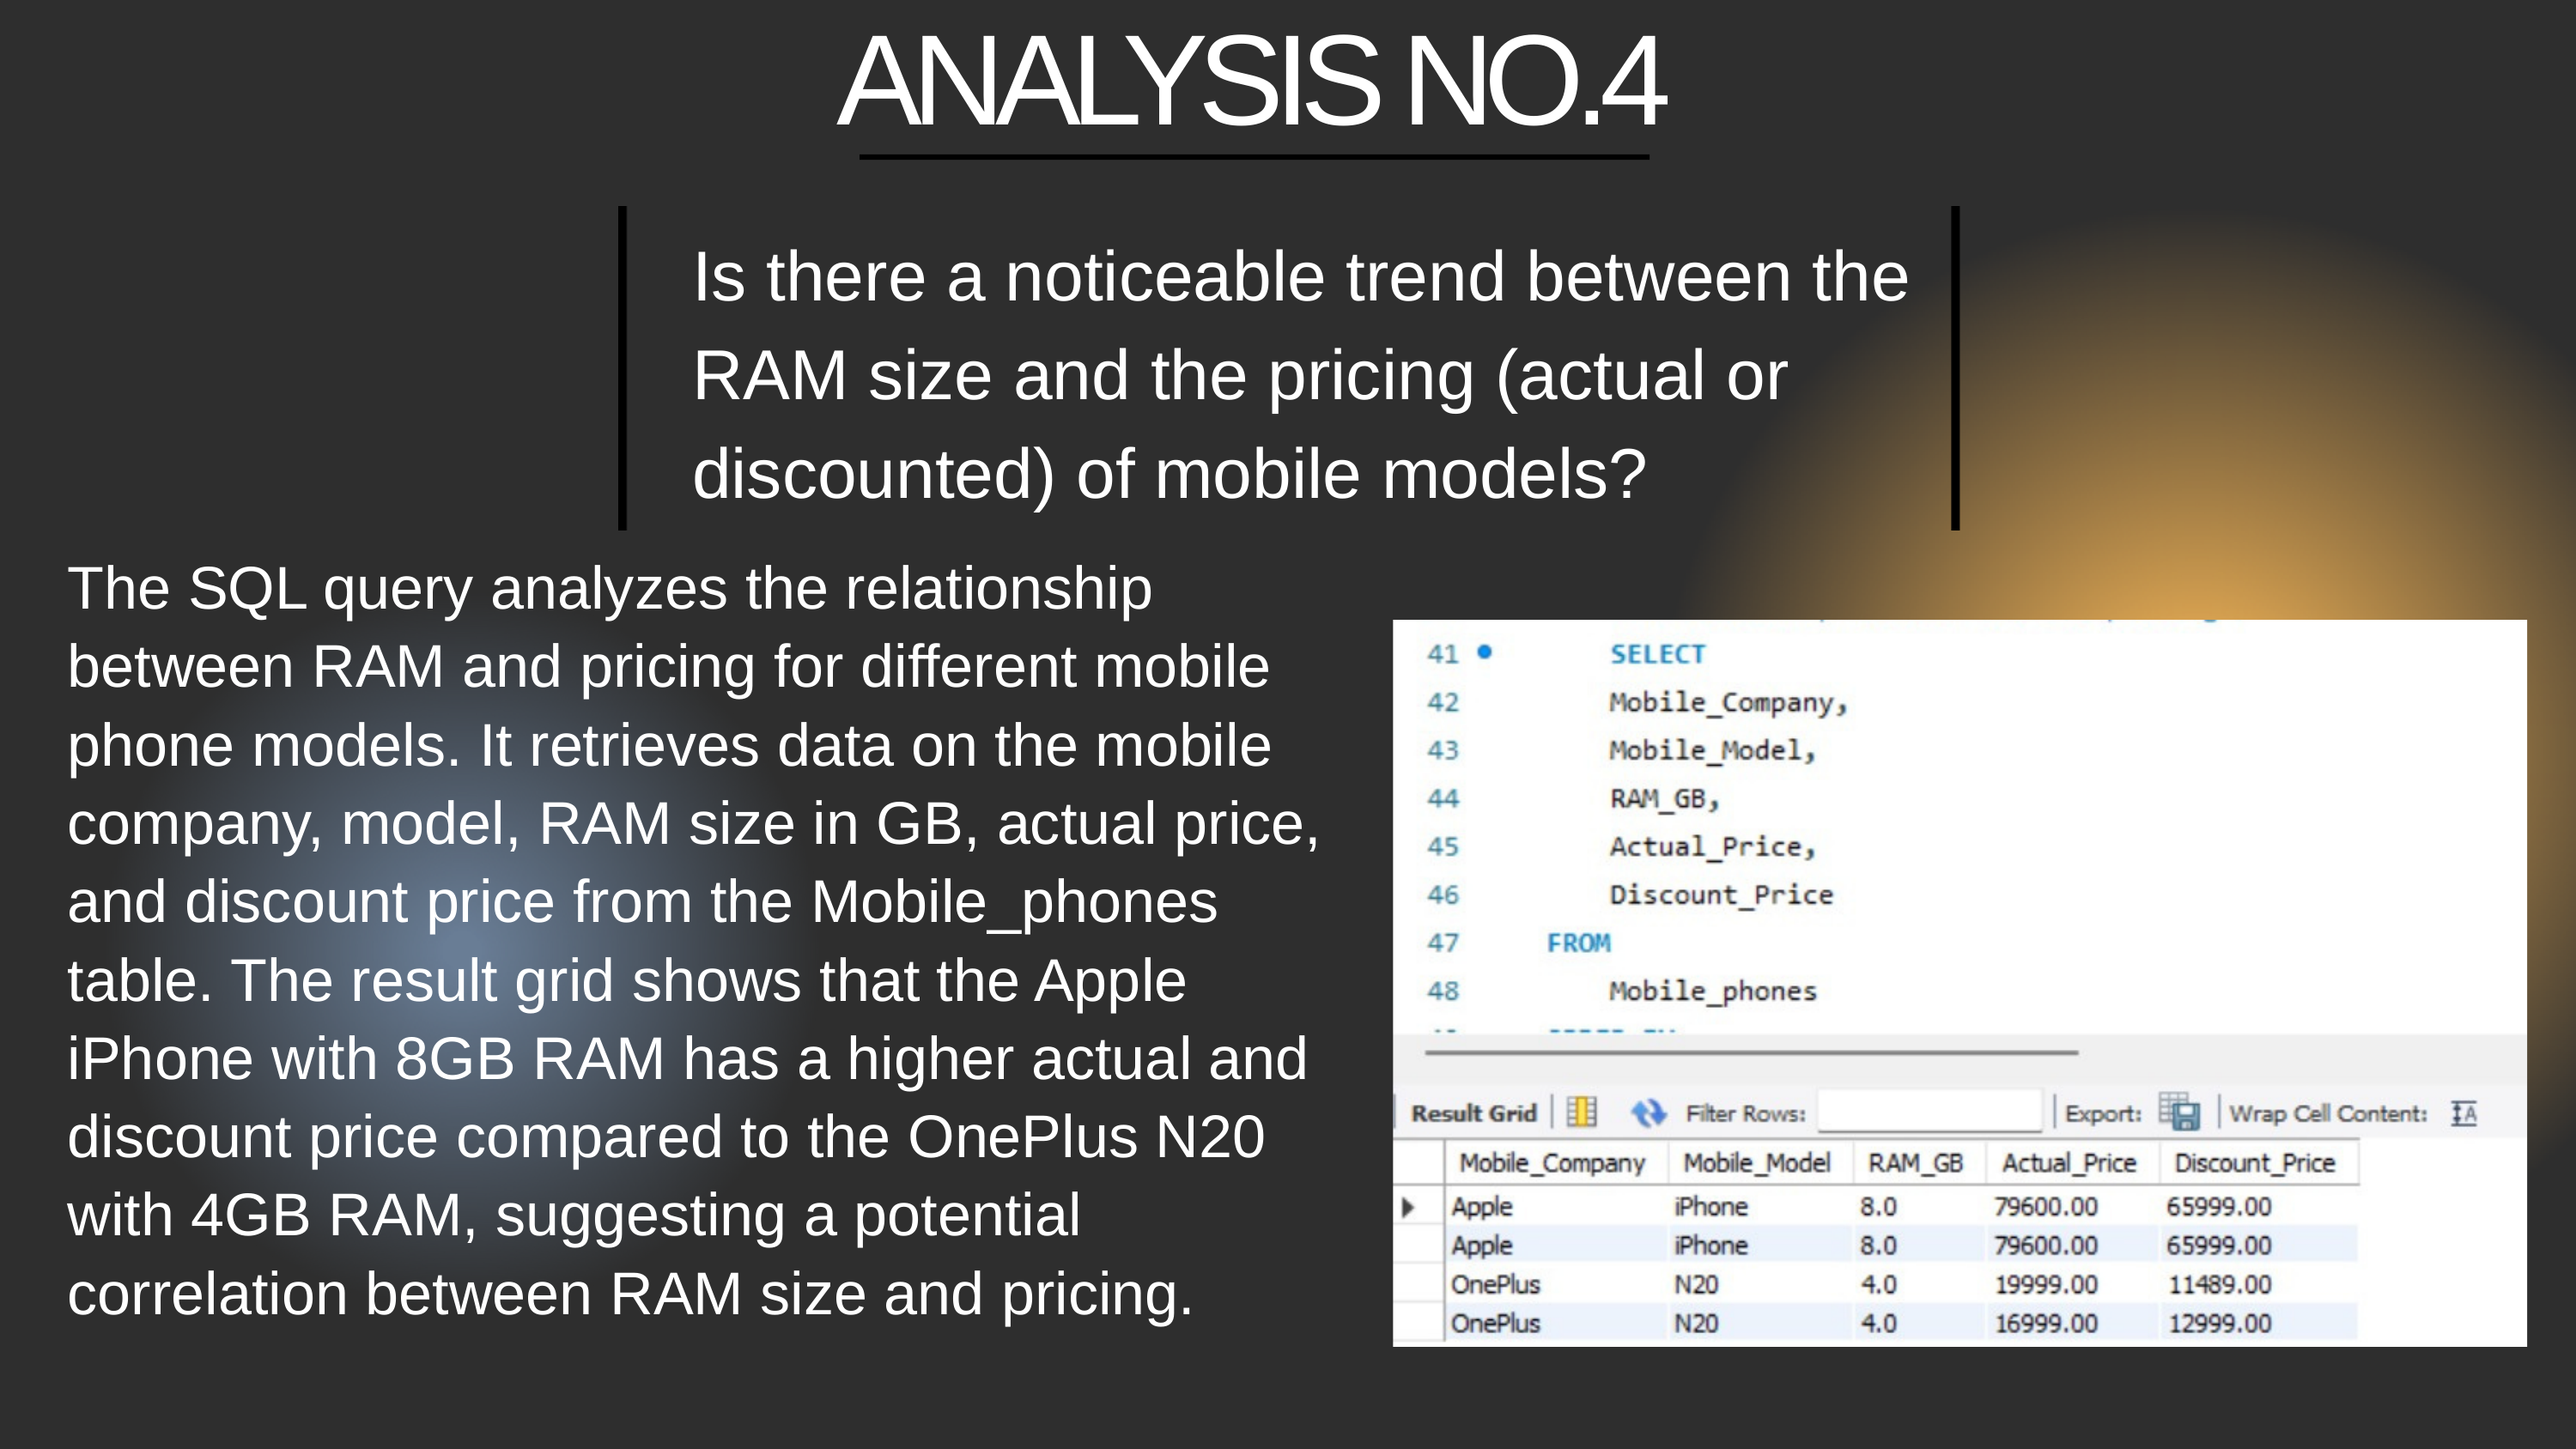

ANALYSIS NO.4

Is there a noticeable trend between the RAM size and the pricing (actual or discounted) of mobile models?
The SQL query analyzes the relationship between RAM and pricing for different mobile phone models. It retrieves data on the mobile company, model, RAM size in GB, actual price, and discount price from the Mobile_phones table. The result grid shows that the Apple iPhone with 8GB RAM has a higher actual and discount price compared to the OnePlus N20 with 4GB RAM, suggesting a potential correlation between RAM size and pricing.